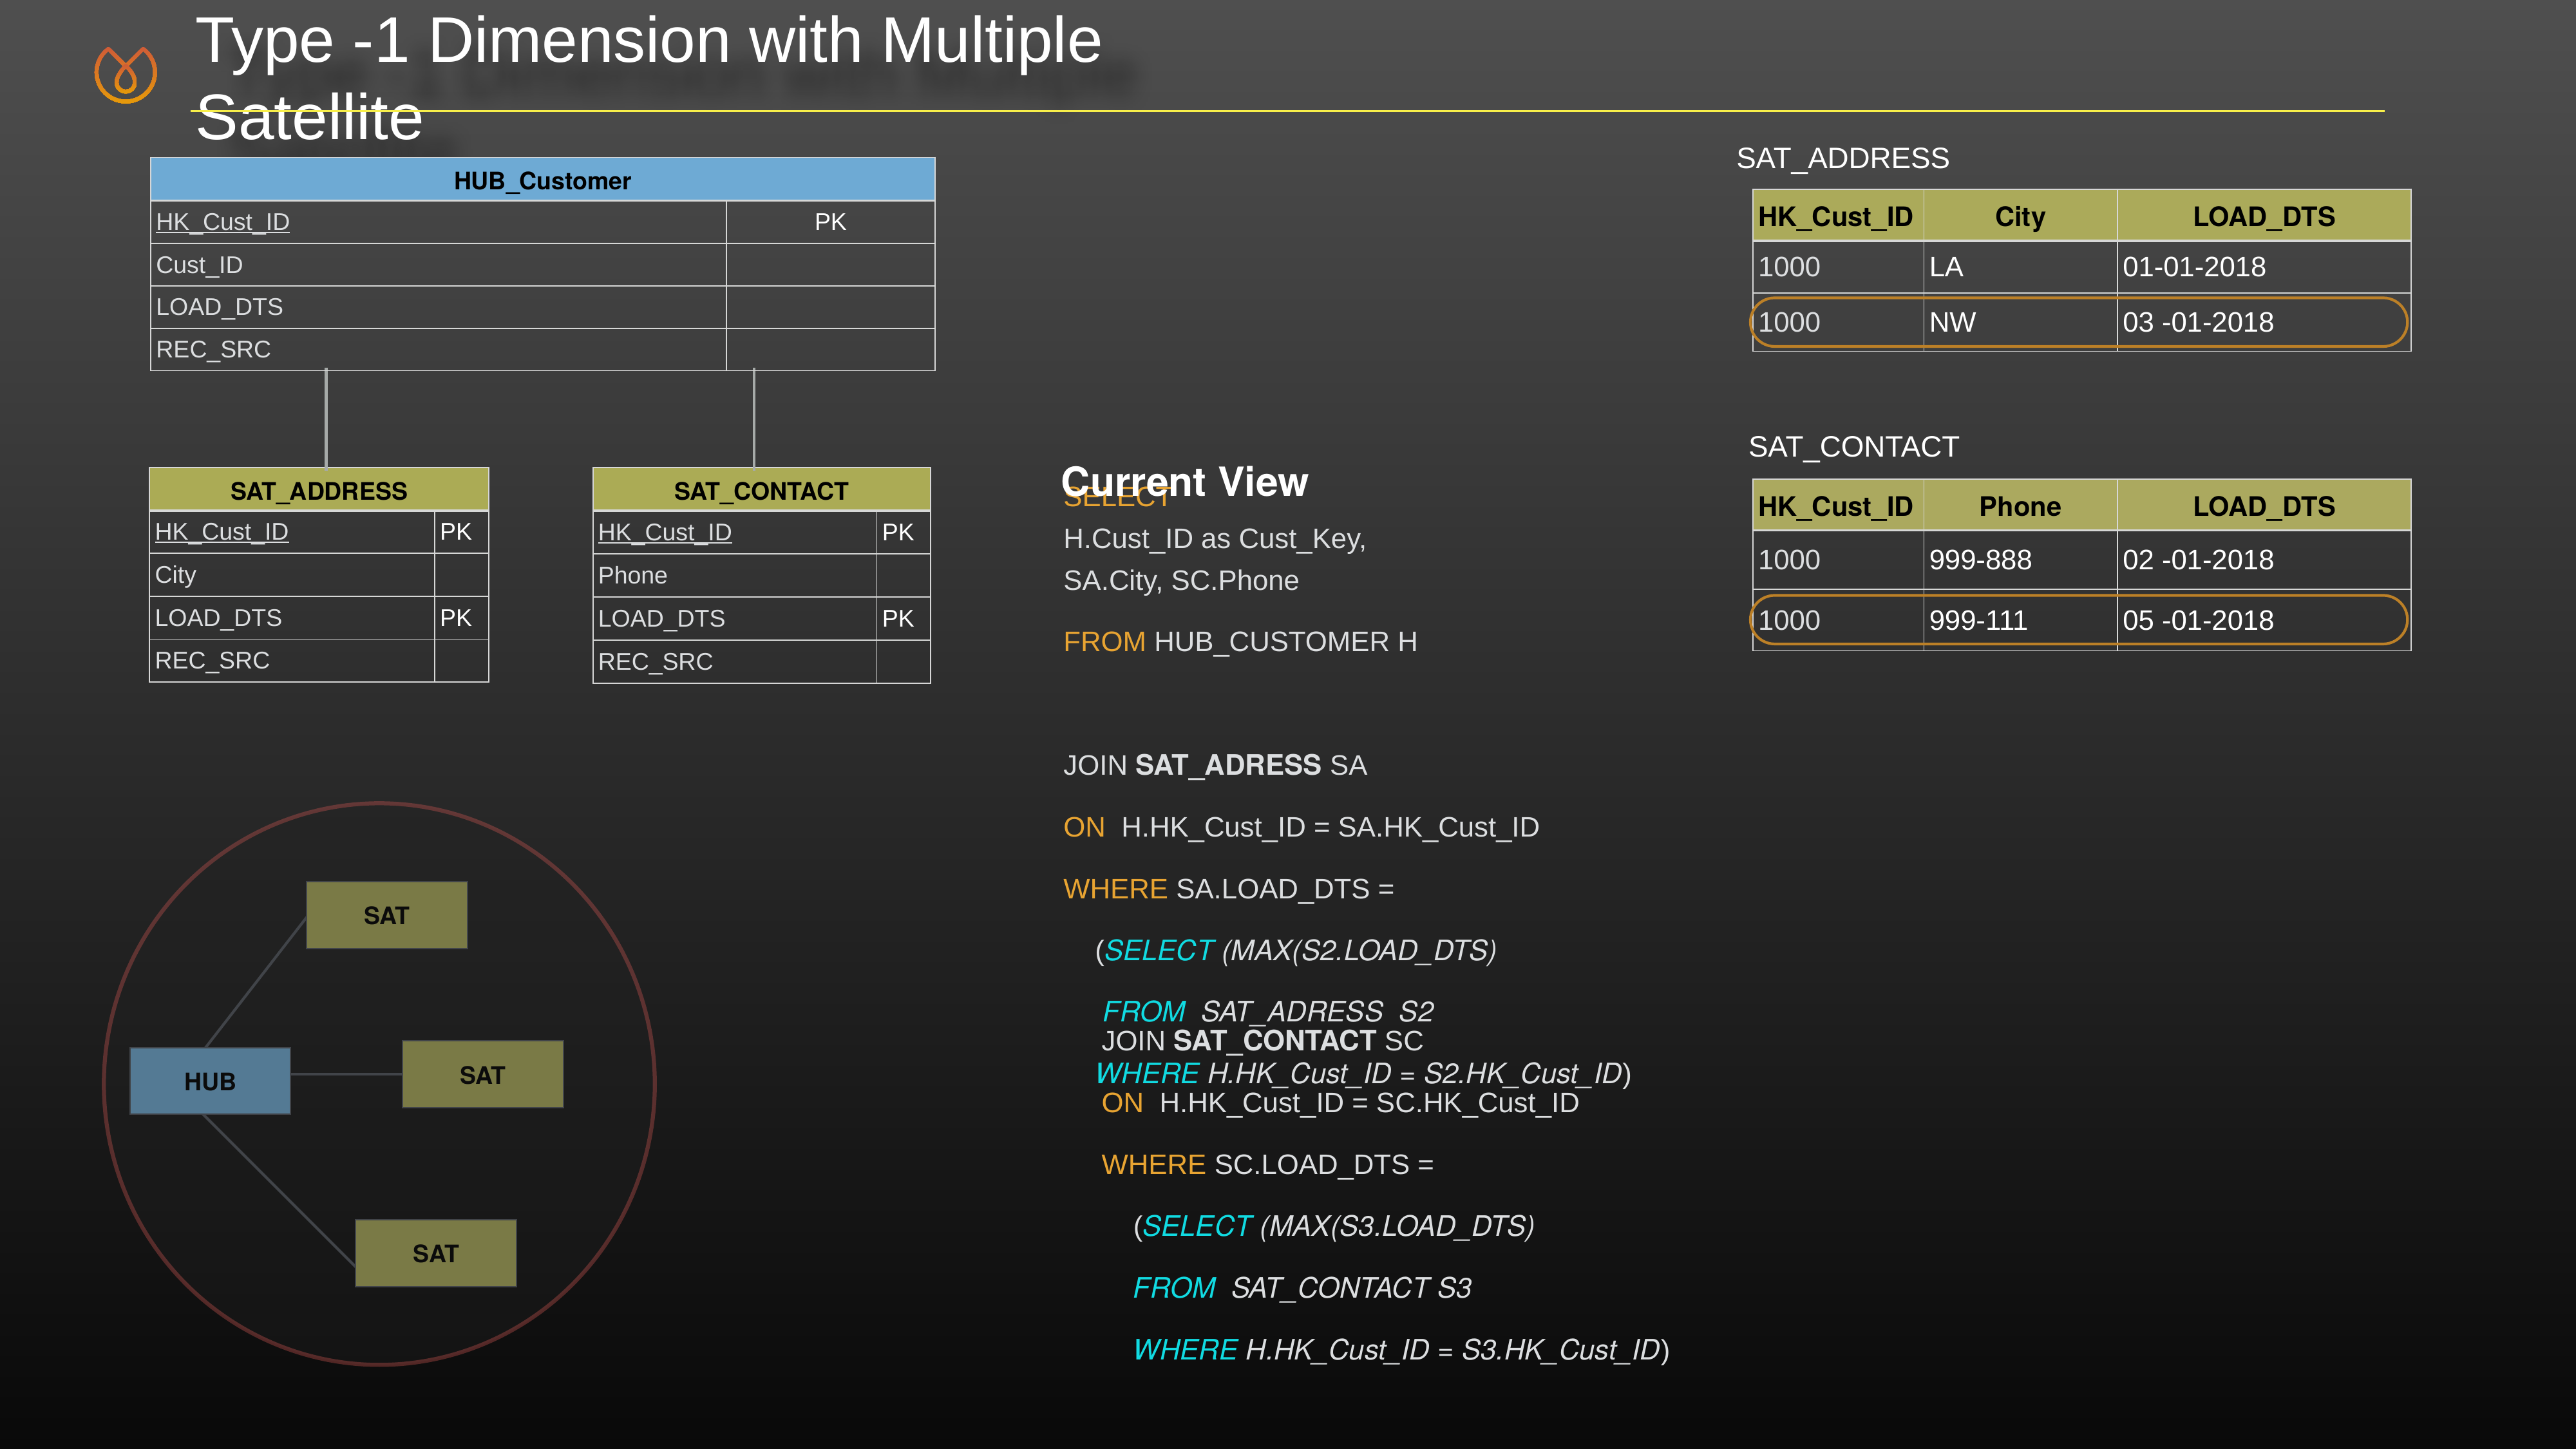

Type -1 Dimension with Multiple Satellite

SAT_ADDRESS
| HK\_Cust\_ID | City | LOAD\_DTS |
| --- | --- | --- |
| 1000 | LA | 01-01-2018 |
| 1000 | NW | 03 -01-2018 |

SAT_CONTACT
| HK\_Cust\_ID | Phone | LOAD\_DTS |
| --- | --- | --- |
| 1000 | 999-888 | 02 -01-2018 |
| 1000 | 999-111 | 05 -01-2018 |

| HUB\_Customer |  |
| --- | --- |
| HK\_Cust\_ID | PK |
| Cust\_ID |  |
| LOAD\_DTS |  |
| REC\_SRC |  |

Current View
SELECT
H.Cust_ID as Cust_Key,
SA.City, SC.Phone
FROM HUB_CUSTOMER H

JOIN SAT_ADRESS SA
ON  H.HK_Cust_ID = SA.HK_Cust_ID
WHERE SA.LOAD_DTS =
    (SELECT (MAX(S2.LOAD_DTS)
     FROM  SAT_ADRESS  S2
    WHERE H.HK_Cust_ID = S2.HK_Cust_ID)
| SAT\_ADDRESS |  |
| --- | --- |
| HK\_Cust\_ID | PK |
| City |  |
| LOAD\_DTS | PK |
| REC\_SRC |  |
| SAT\_CONTACT |  |
| --- | --- |
| HK\_Cust\_ID | PK |
| Phone |  |
| LOAD\_DTS | PK |
| REC\_SRC |  |

SAT

SAT
HUB

SAT
JOIN SAT_CONTACT SC
ON  H.HK_Cust_ID = SC.HK_Cust_ID
WHERE SC.LOAD_DTS =
    (SELECT (MAX(S3.LOAD_DTS)
    FROM  SAT_CONTACT S3
    WHERE H.HK_Cust_ID = S3.HK_Cust_ID)